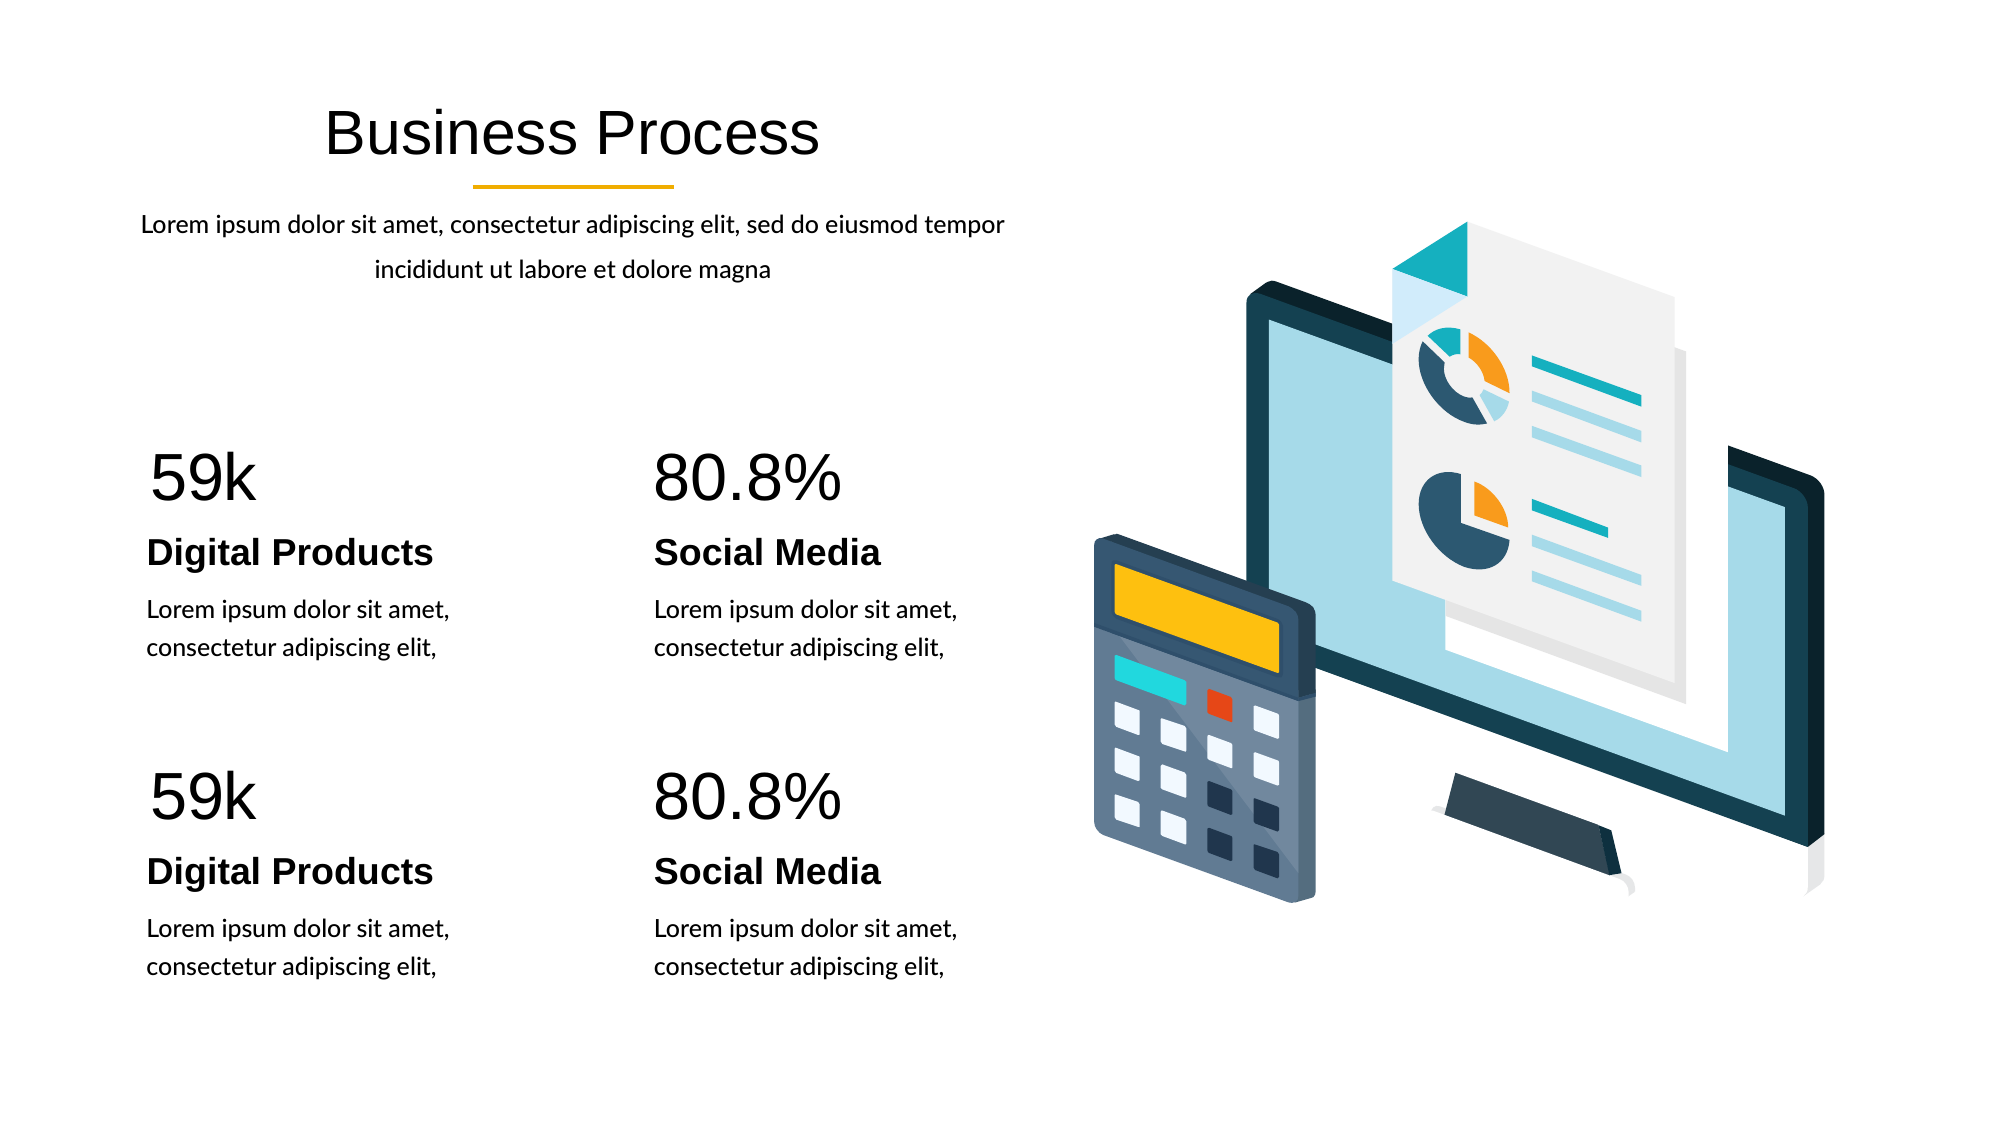

Business Process
Lorem ipsum dolor sit amet, consectetur adipiscing elit, sed do eiusmod tempor incididunt ut labore et dolore magna

59k
80.8%
Digital Products
Social Media
Lorem ipsum dolor sit amet, consectetur adipiscing elit,
Lorem ipsum dolor sit amet, consectetur adipiscing elit,
59k
80.8%
Digital Products
Social Media
Lorem ipsum dolor sit amet, consectetur adipiscing elit,
Lorem ipsum dolor sit amet, consectetur adipiscing elit,